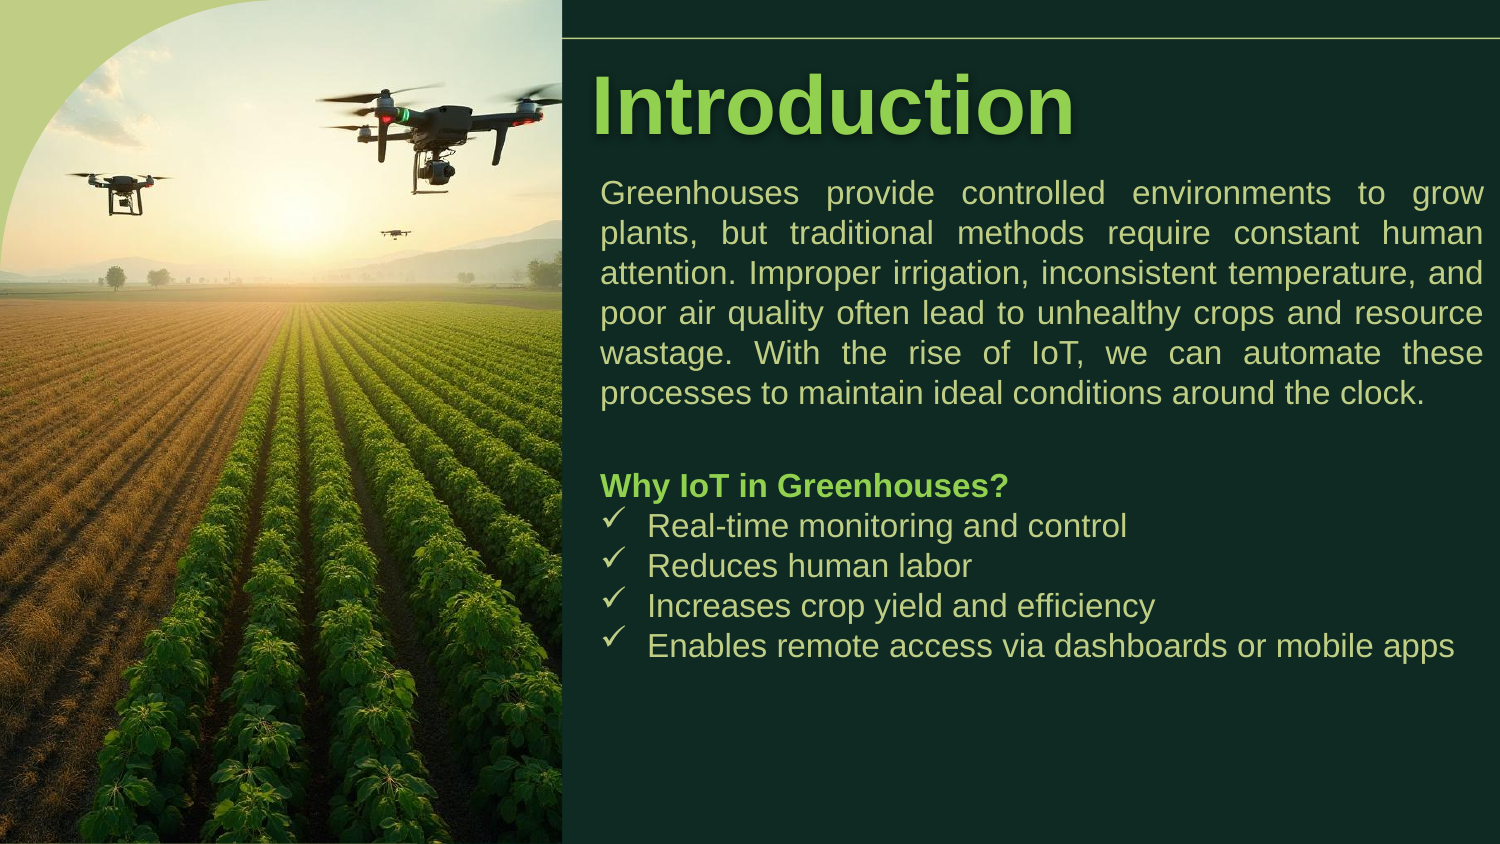

# Introduction
Greenhouses provide controlled environments to grow plants, but traditional methods require constant human attention. Improper irrigation, inconsistent temperature, and poor air quality often lead to unhealthy crops and resource wastage. With the rise of IoT, we can automate these processes to maintain ideal conditions around the clock.

Why IoT in Greenhouses?
Real-time monitoring and control
Reduces human labor
Increases crop yield and efficiency
Enables remote access via dashboards or mobile apps